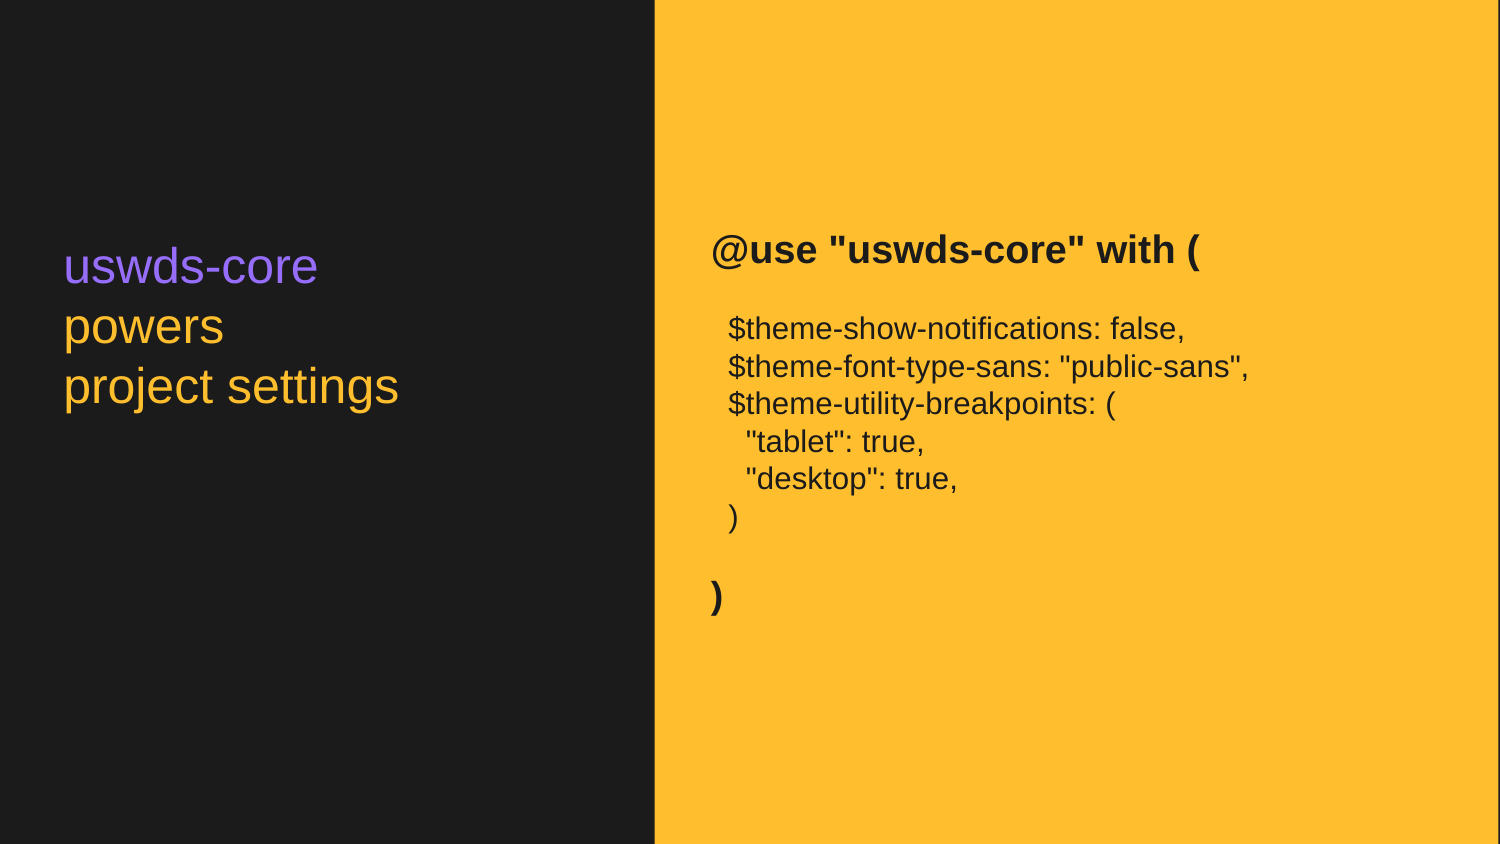

@use "uswds-core" with (

  $theme-show-notifications: false,
  $theme-font-type-sans: "public-sans",
  $theme-utility-breakpoints: (
    "tablet": true,
    "desktop": true,
  )
)
# uswds-core powers project settings